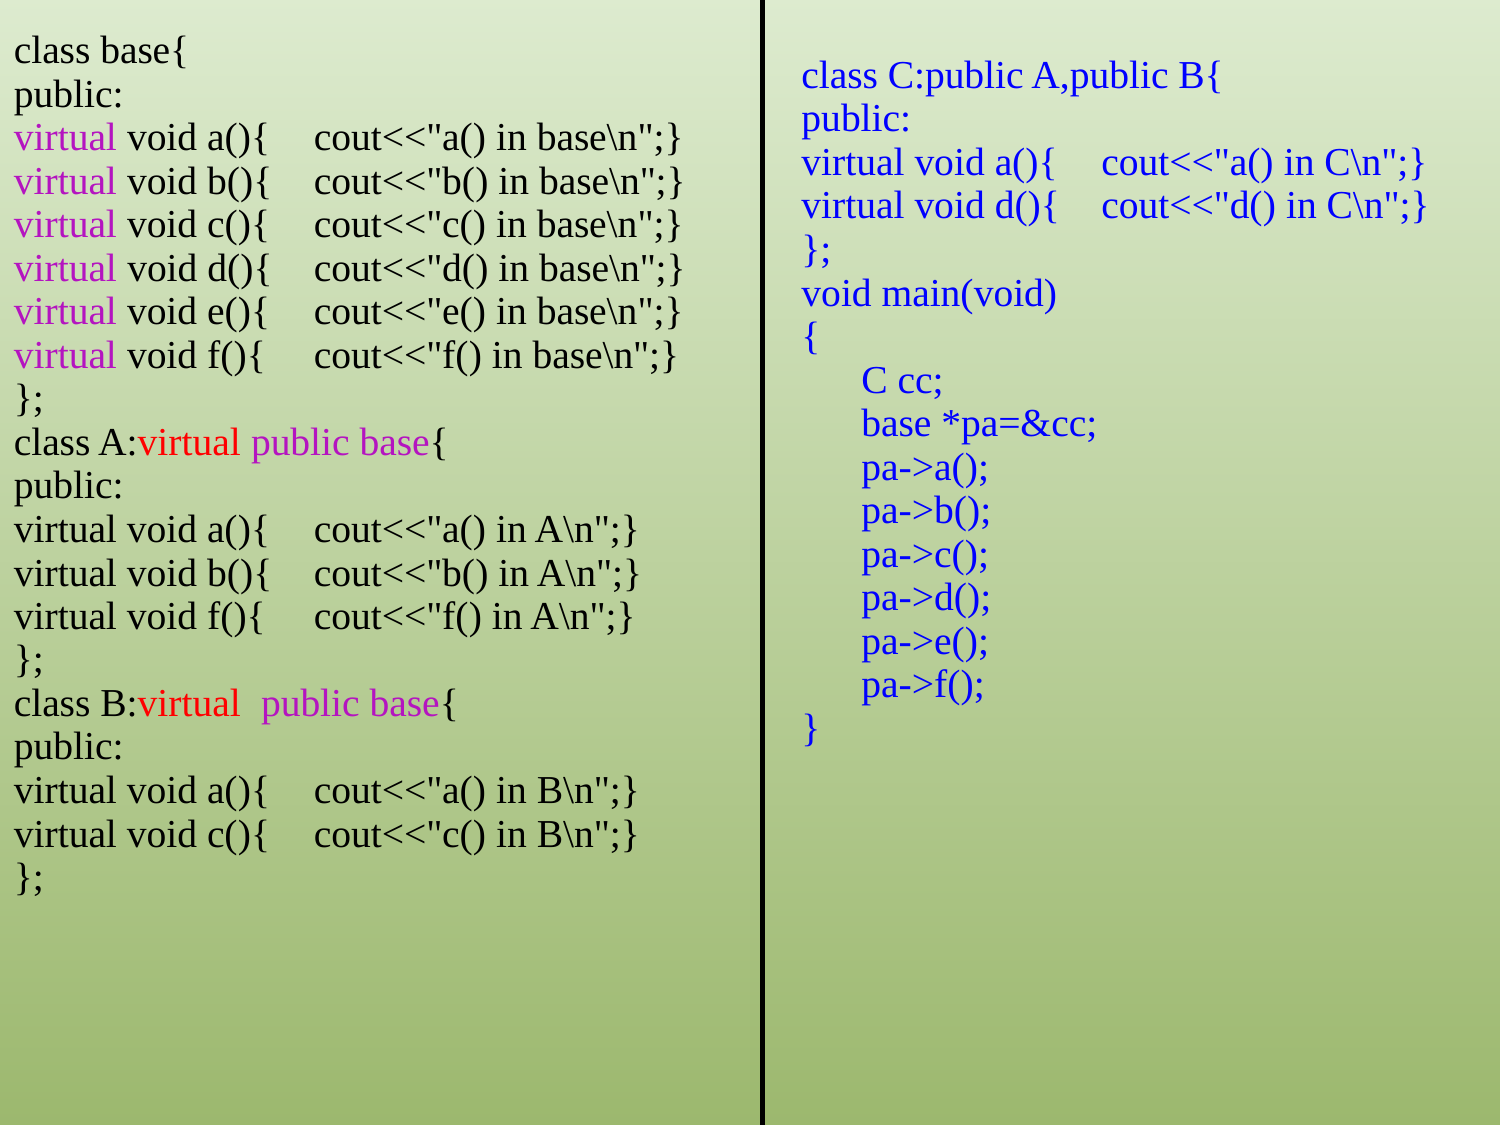

class base{
public:
virtual void a(){	cout<<"a() in base\n";}
virtual void b(){	cout<<"b() in base\n";}
virtual void c(){	cout<<"c() in base\n";}
virtual void d(){	cout<<"d() in base\n";}
virtual void e(){	cout<<"e() in base\n";}
virtual void f(){	cout<<"f() in base\n";}
};
class A:virtual public base{
public:
virtual void a(){	cout<<"a() in A\n";}
virtual void b(){	cout<<"b() in A\n";}
virtual void f(){	cout<<"f() in A\n";}
};
class B:virtual  public base{
public:
virtual void a(){	cout<<"a() in B\n";}
virtual void c(){	cout<<"c() in B\n";}
};
class C:public A,public B{
public:
virtual void a(){	cout<<"a() in C\n";}
virtual void d(){	cout<<"d() in C\n";}
};
void main(void)
{
      C cc;
      base *pa=&cc;
      pa->a();
      pa->b();
      pa->c();
      pa->d();
      pa->e();
      pa->f();
}
808